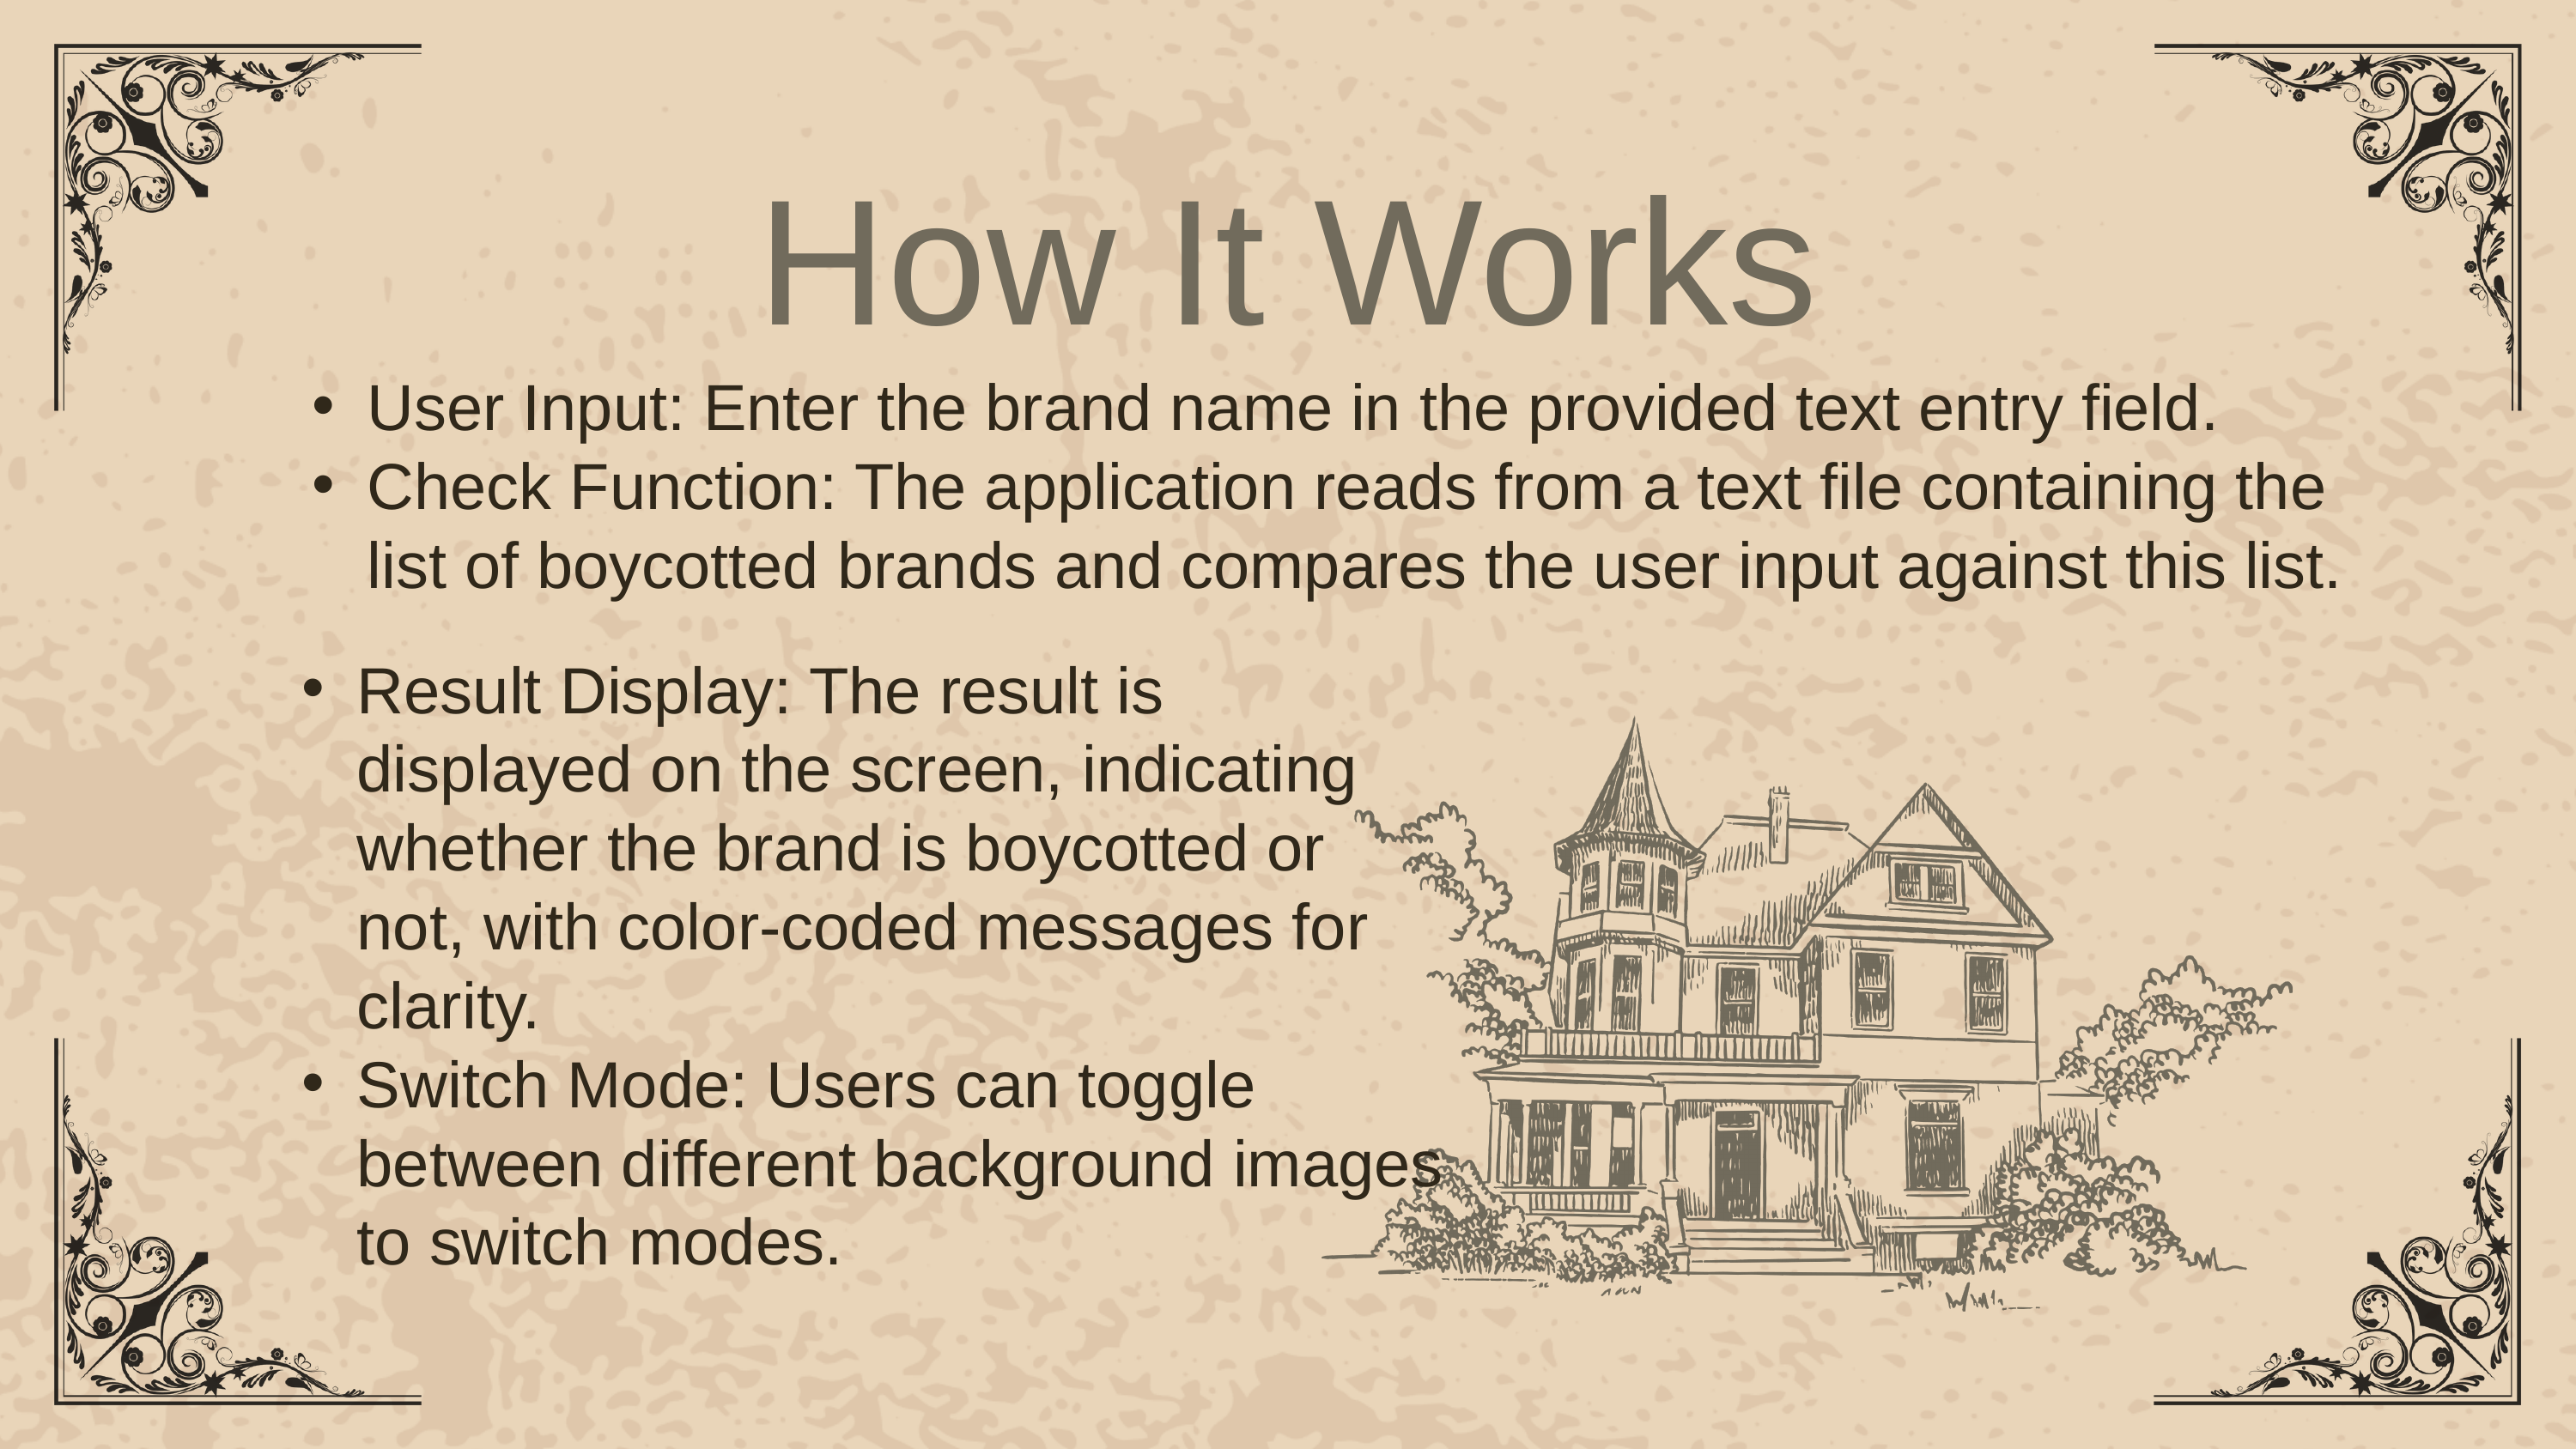

How It Works
User Input: Enter the brand name in the provided text entry field.
Check Function: The application reads from a text file containing the list of boycotted brands and compares the user input against this list.

Result Display: The result is displayed on the screen, indicating whether the brand is boycotted or not, with color-coded messages for clarity.
Switch Mode: Users can toggle between different background images to switch modes.